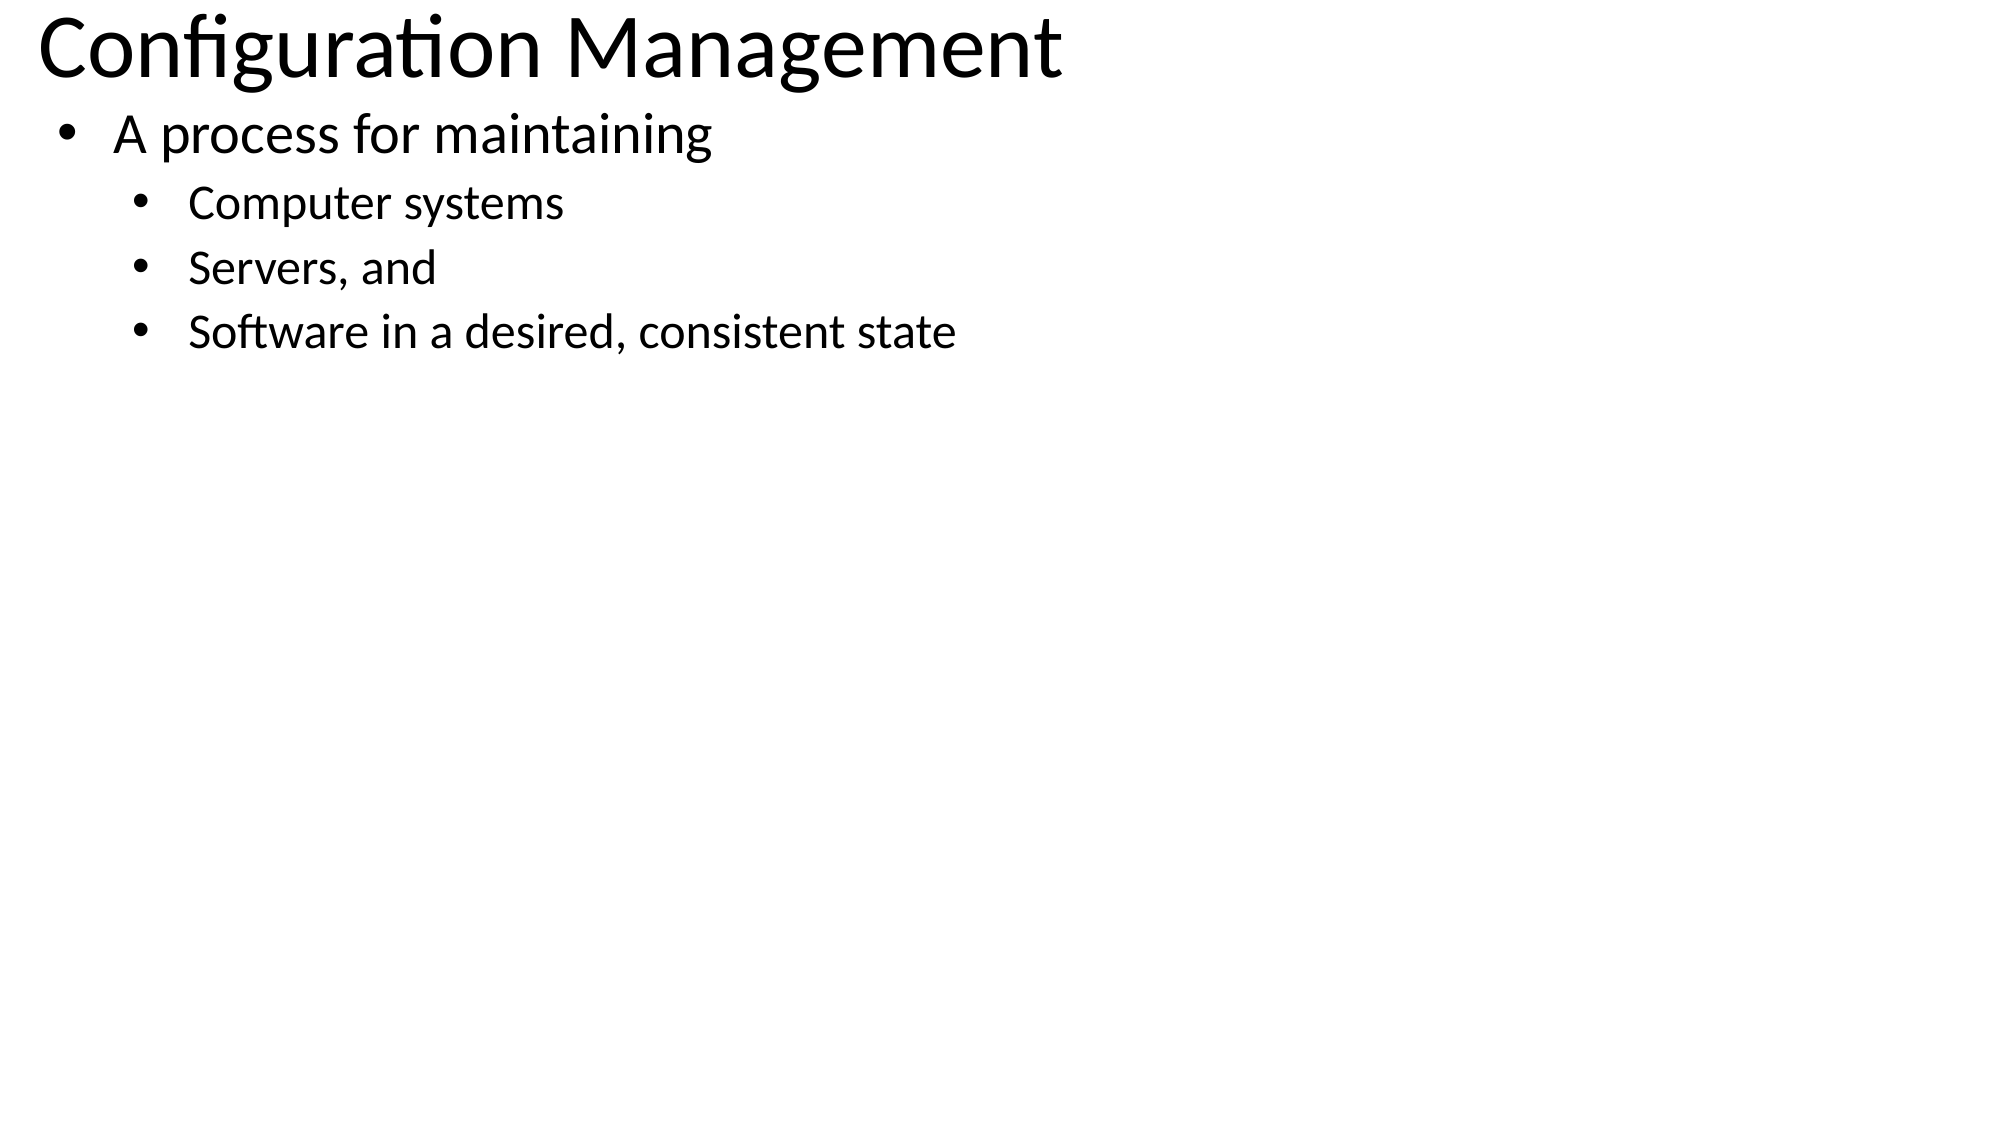

# Configuration Management
A process for maintaining
Computer systems
Servers, and
Software in a desired, consistent state